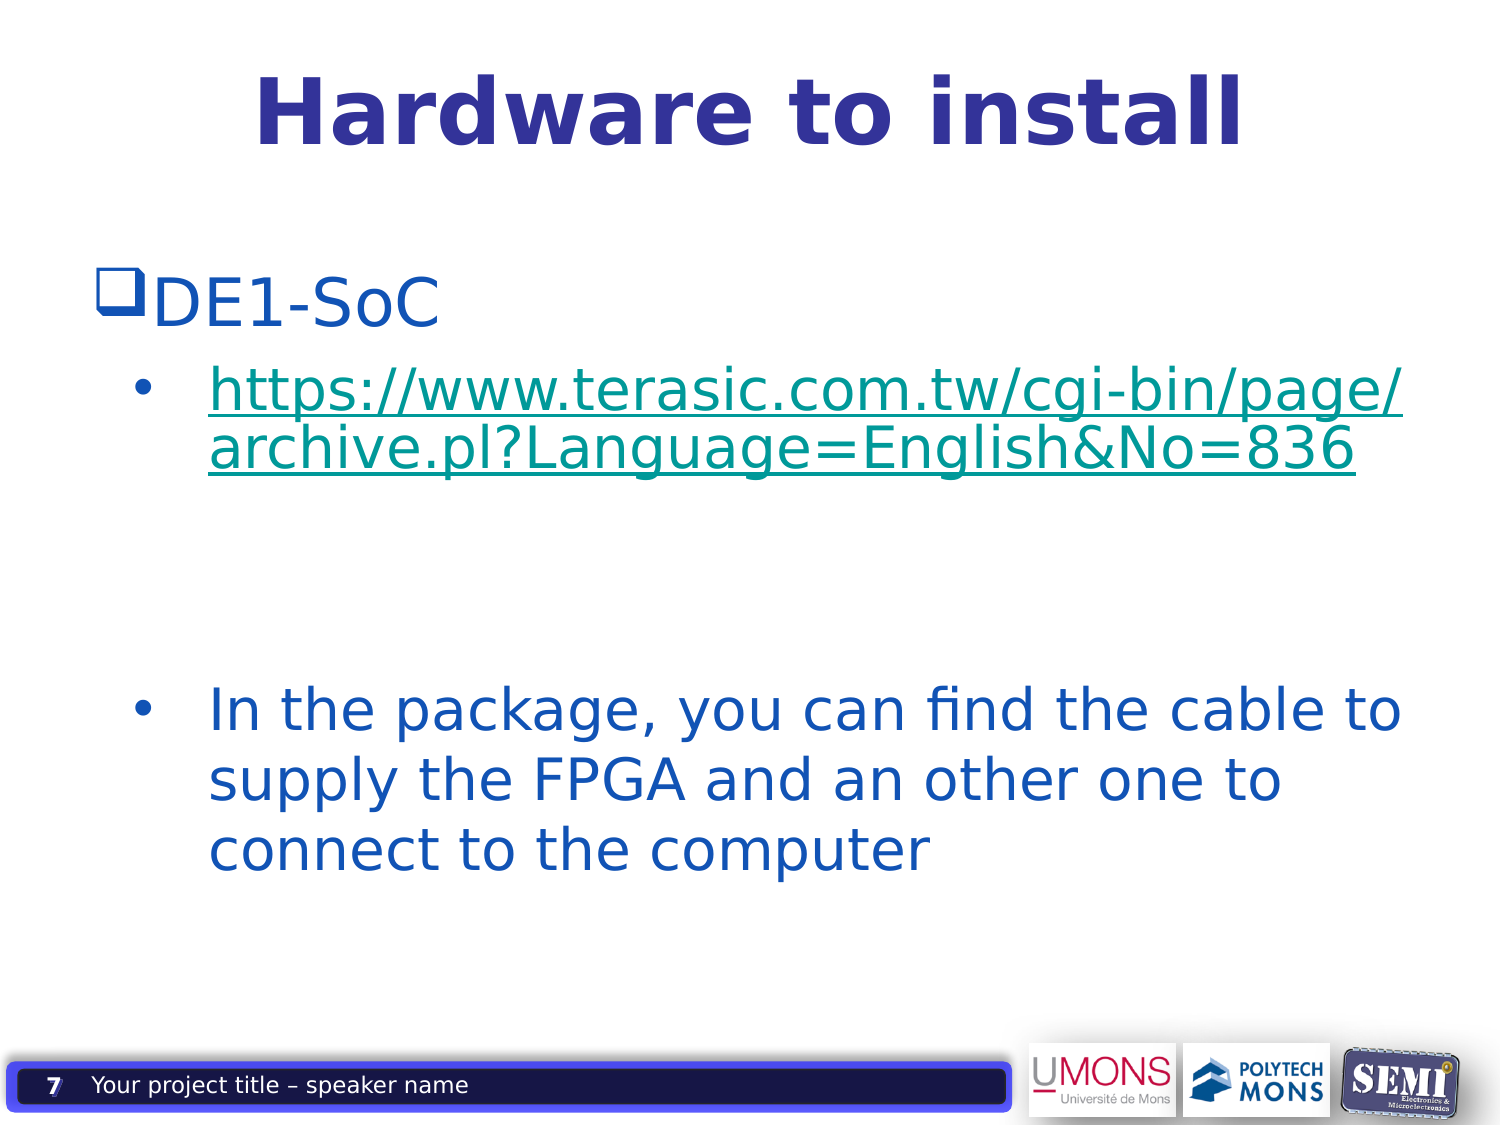

# Hardware to install
DE1-SoC
https://www.terasic.com.tw/cgi-bin/page/archive.pl?Language=English&No=836

In the package, you can find the cable to supply the FPGA and an other one to connect to the computer

7